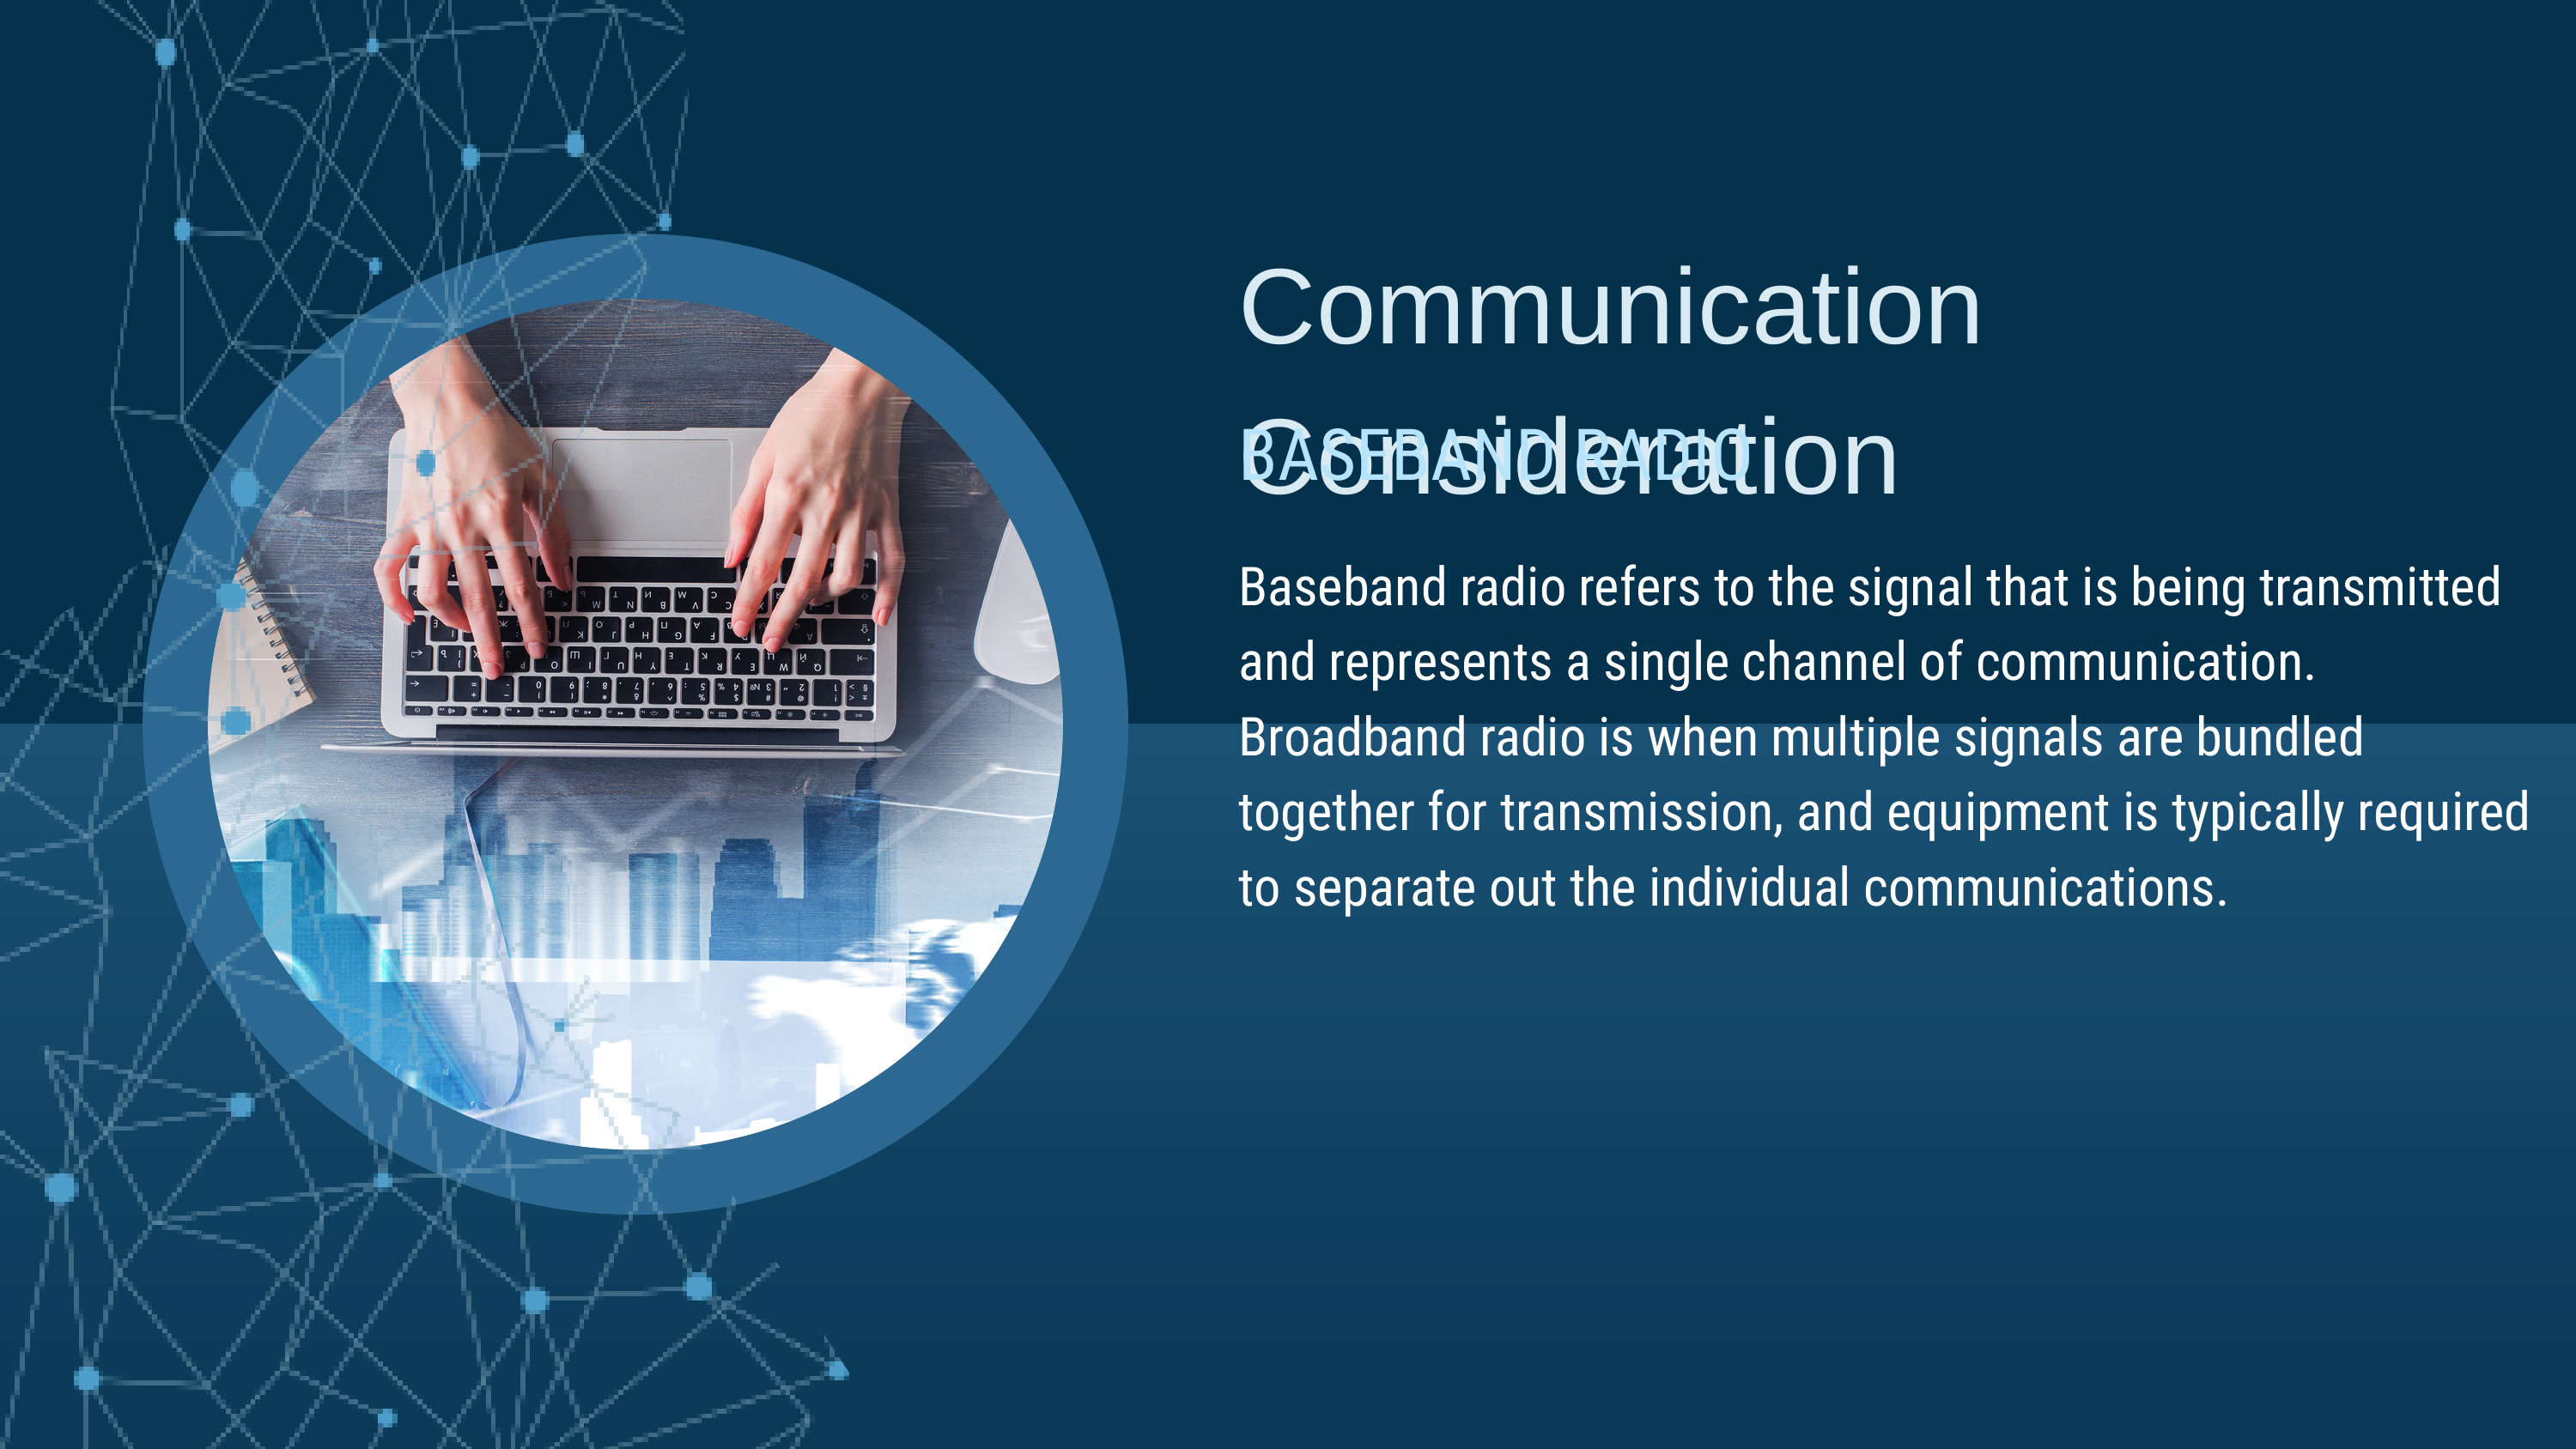

Communication Consideration

BASEBAND RADIO
Baseband radio refers to the signal that is being transmitted and represents a single channel of communication. Broadband radio is when multiple signals are bundled together for transmission, and equipment is typically required to separate out the individual communications.